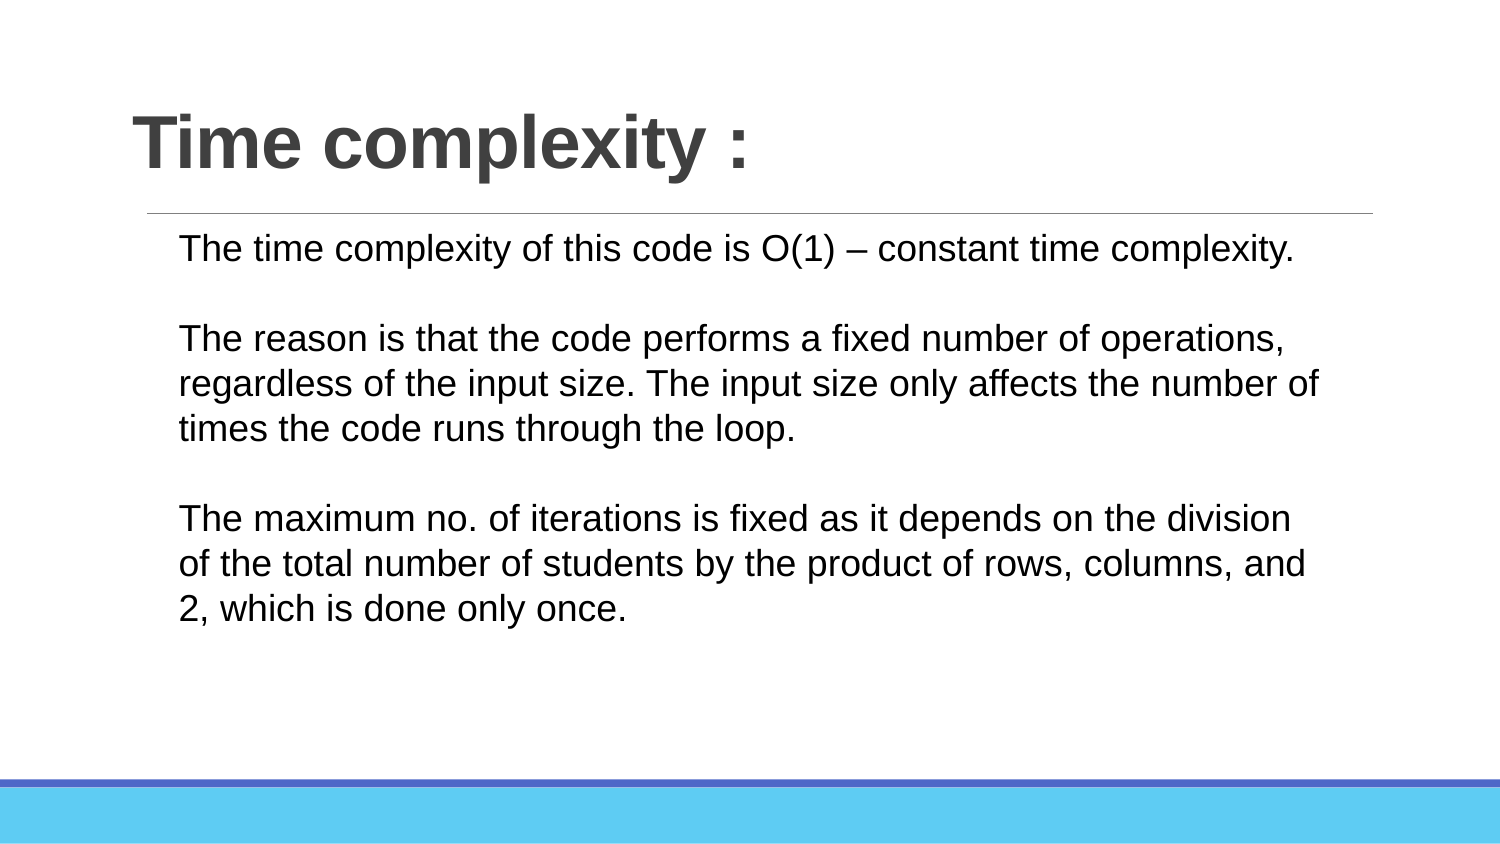

# Time complexity :
The time complexity of this code is O(1) – constant time complexity.

The reason is that the code performs a fixed number of operations, regardless of the input size. The input size only affects the number of times the code runs through the loop.

The maximum no. of iterations is fixed as it depends on the division of the total number of students by the product of rows, columns, and 2, which is done only once.